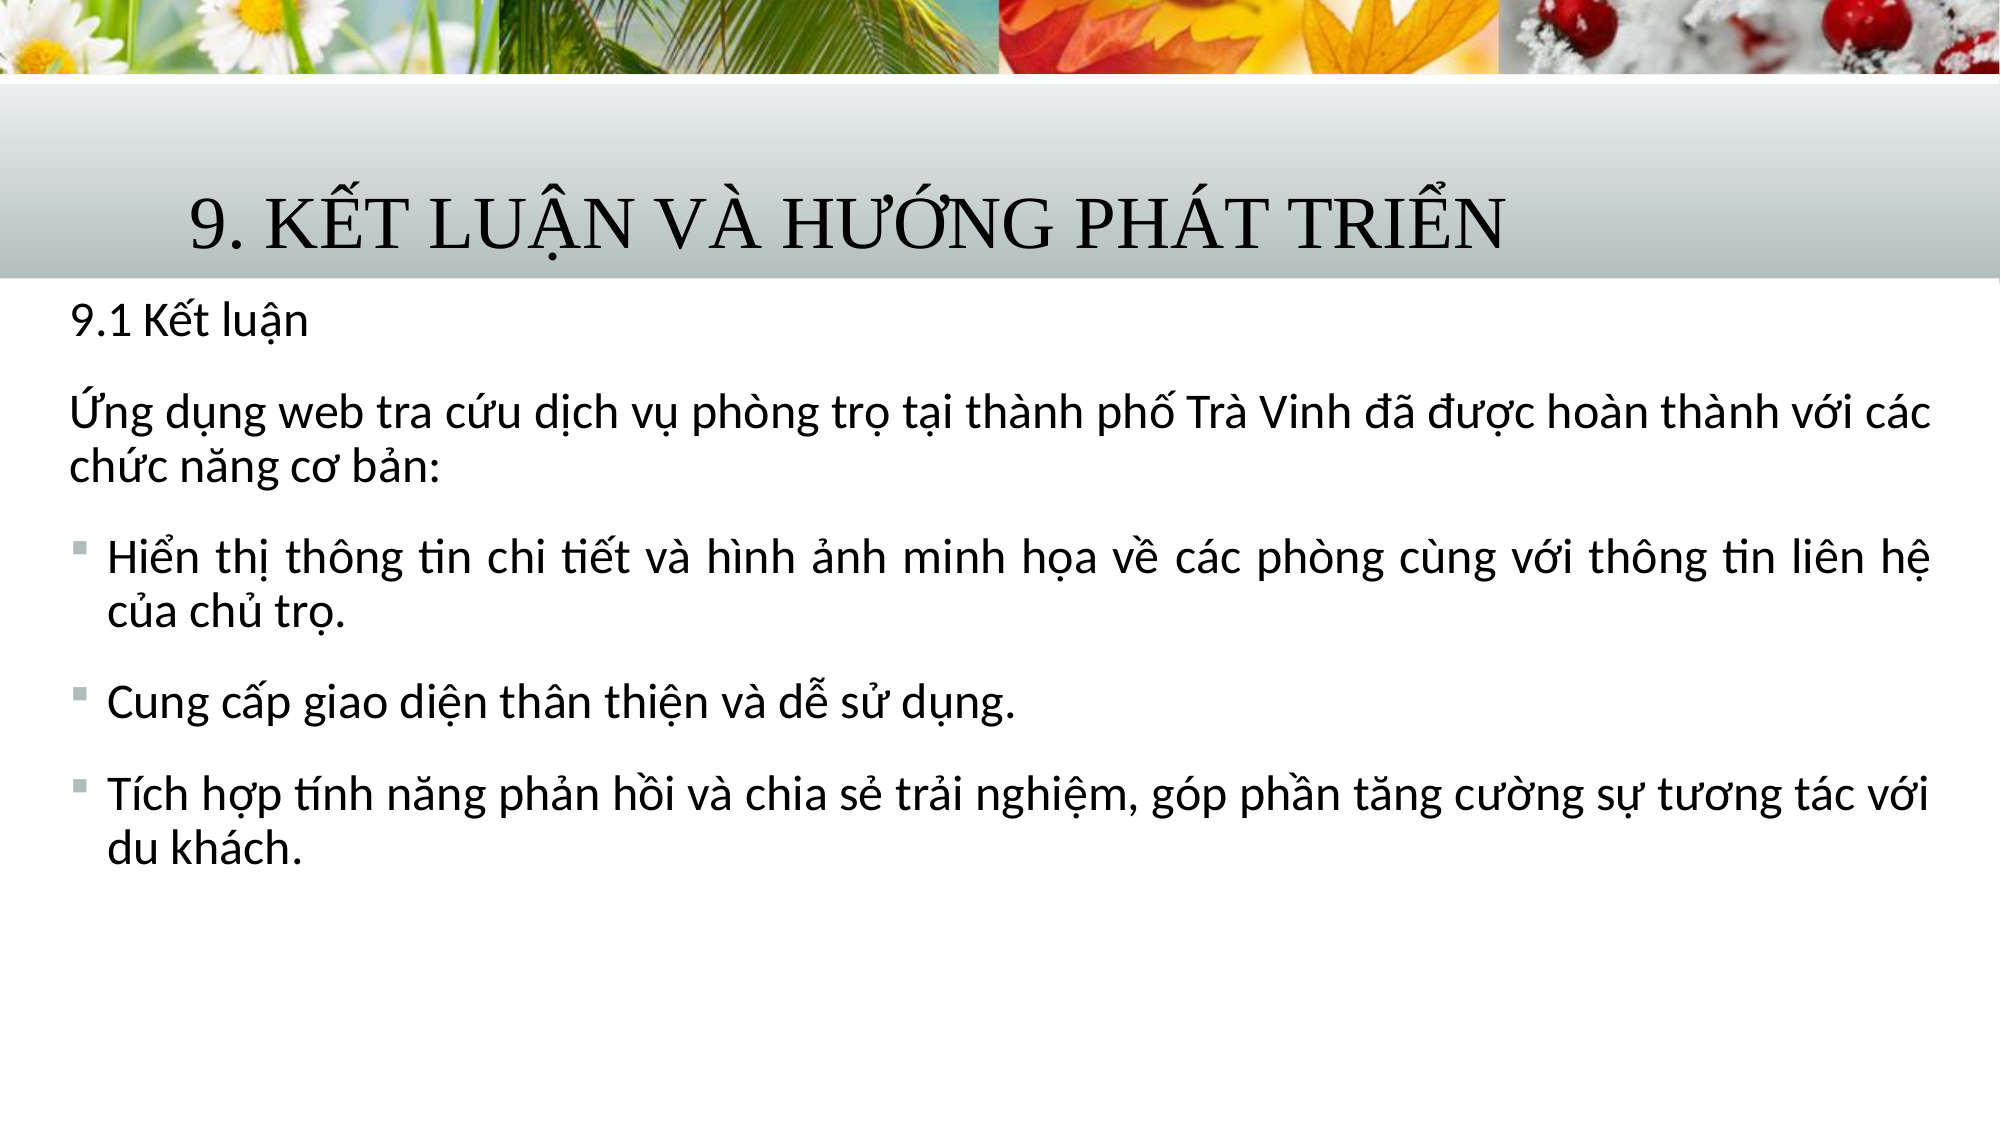

# 9. kết luận và hướng phát triển
9.1 Kết luận
Ứng dụng web tra cứu dịch vụ phòng trọ tại thành phố Trà Vinh đã được hoàn thành với các chức năng cơ bản:
Hiển thị thông tin chi tiết và hình ảnh minh họa về các phòng cùng với thông tin liên hệ của chủ trọ.
Cung cấp giao diện thân thiện và dễ sử dụng.
Tích hợp tính năng phản hồi và chia sẻ trải nghiệm, góp phần tăng cường sự tương tác với du khách.